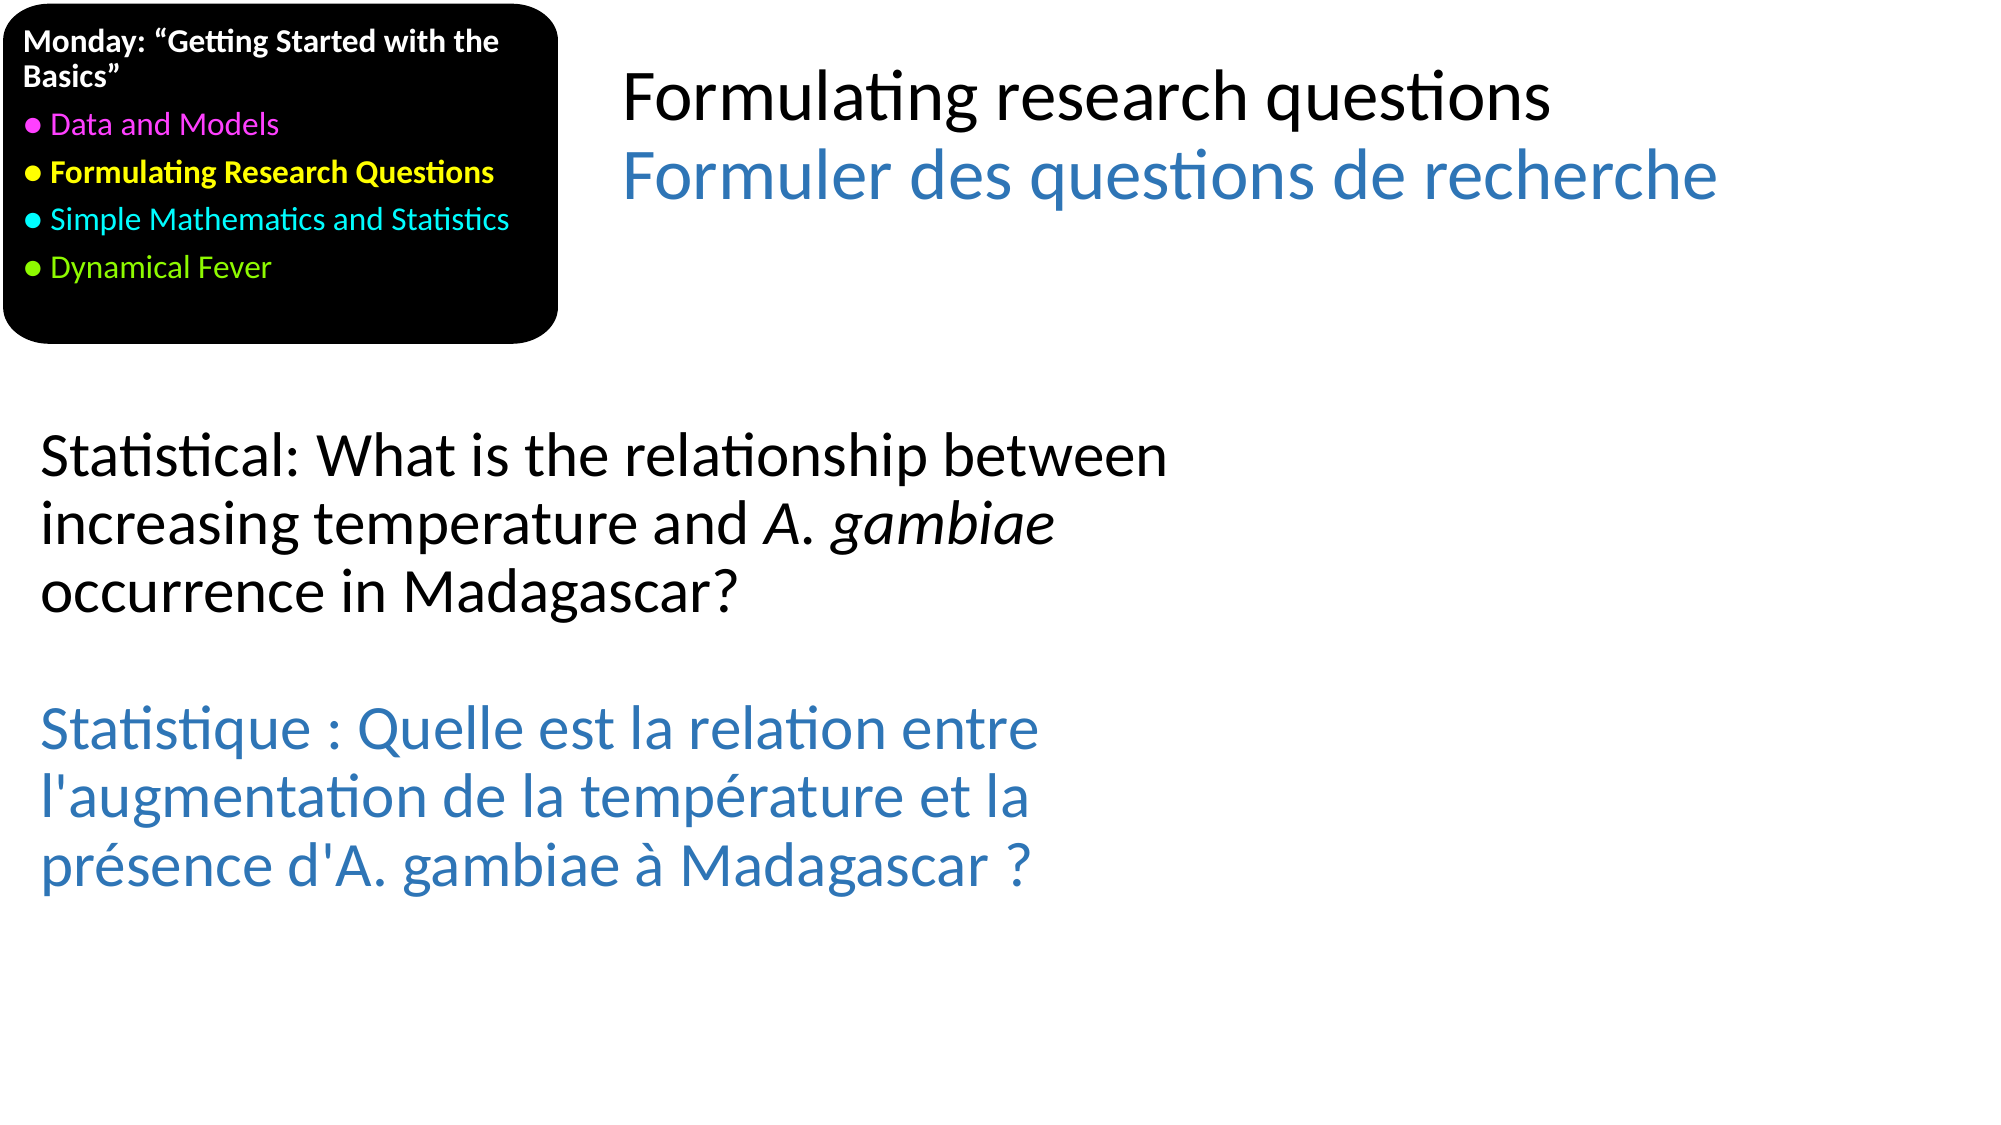

Monday: “Getting Started with the Basics”
● Data and Models
● Formulating Research Questions
● Simple Mathematics and Statistics
● Dynamical Fever

Formulating research questions
Formuler des questions de recherche
Statistical: What is the relationship between increasing temperature and A. gambiae occurrence in Madagascar?

Statistique : Quelle est la relation entre l'augmentation de la température et la présence d'A. gambiae à Madagascar ?